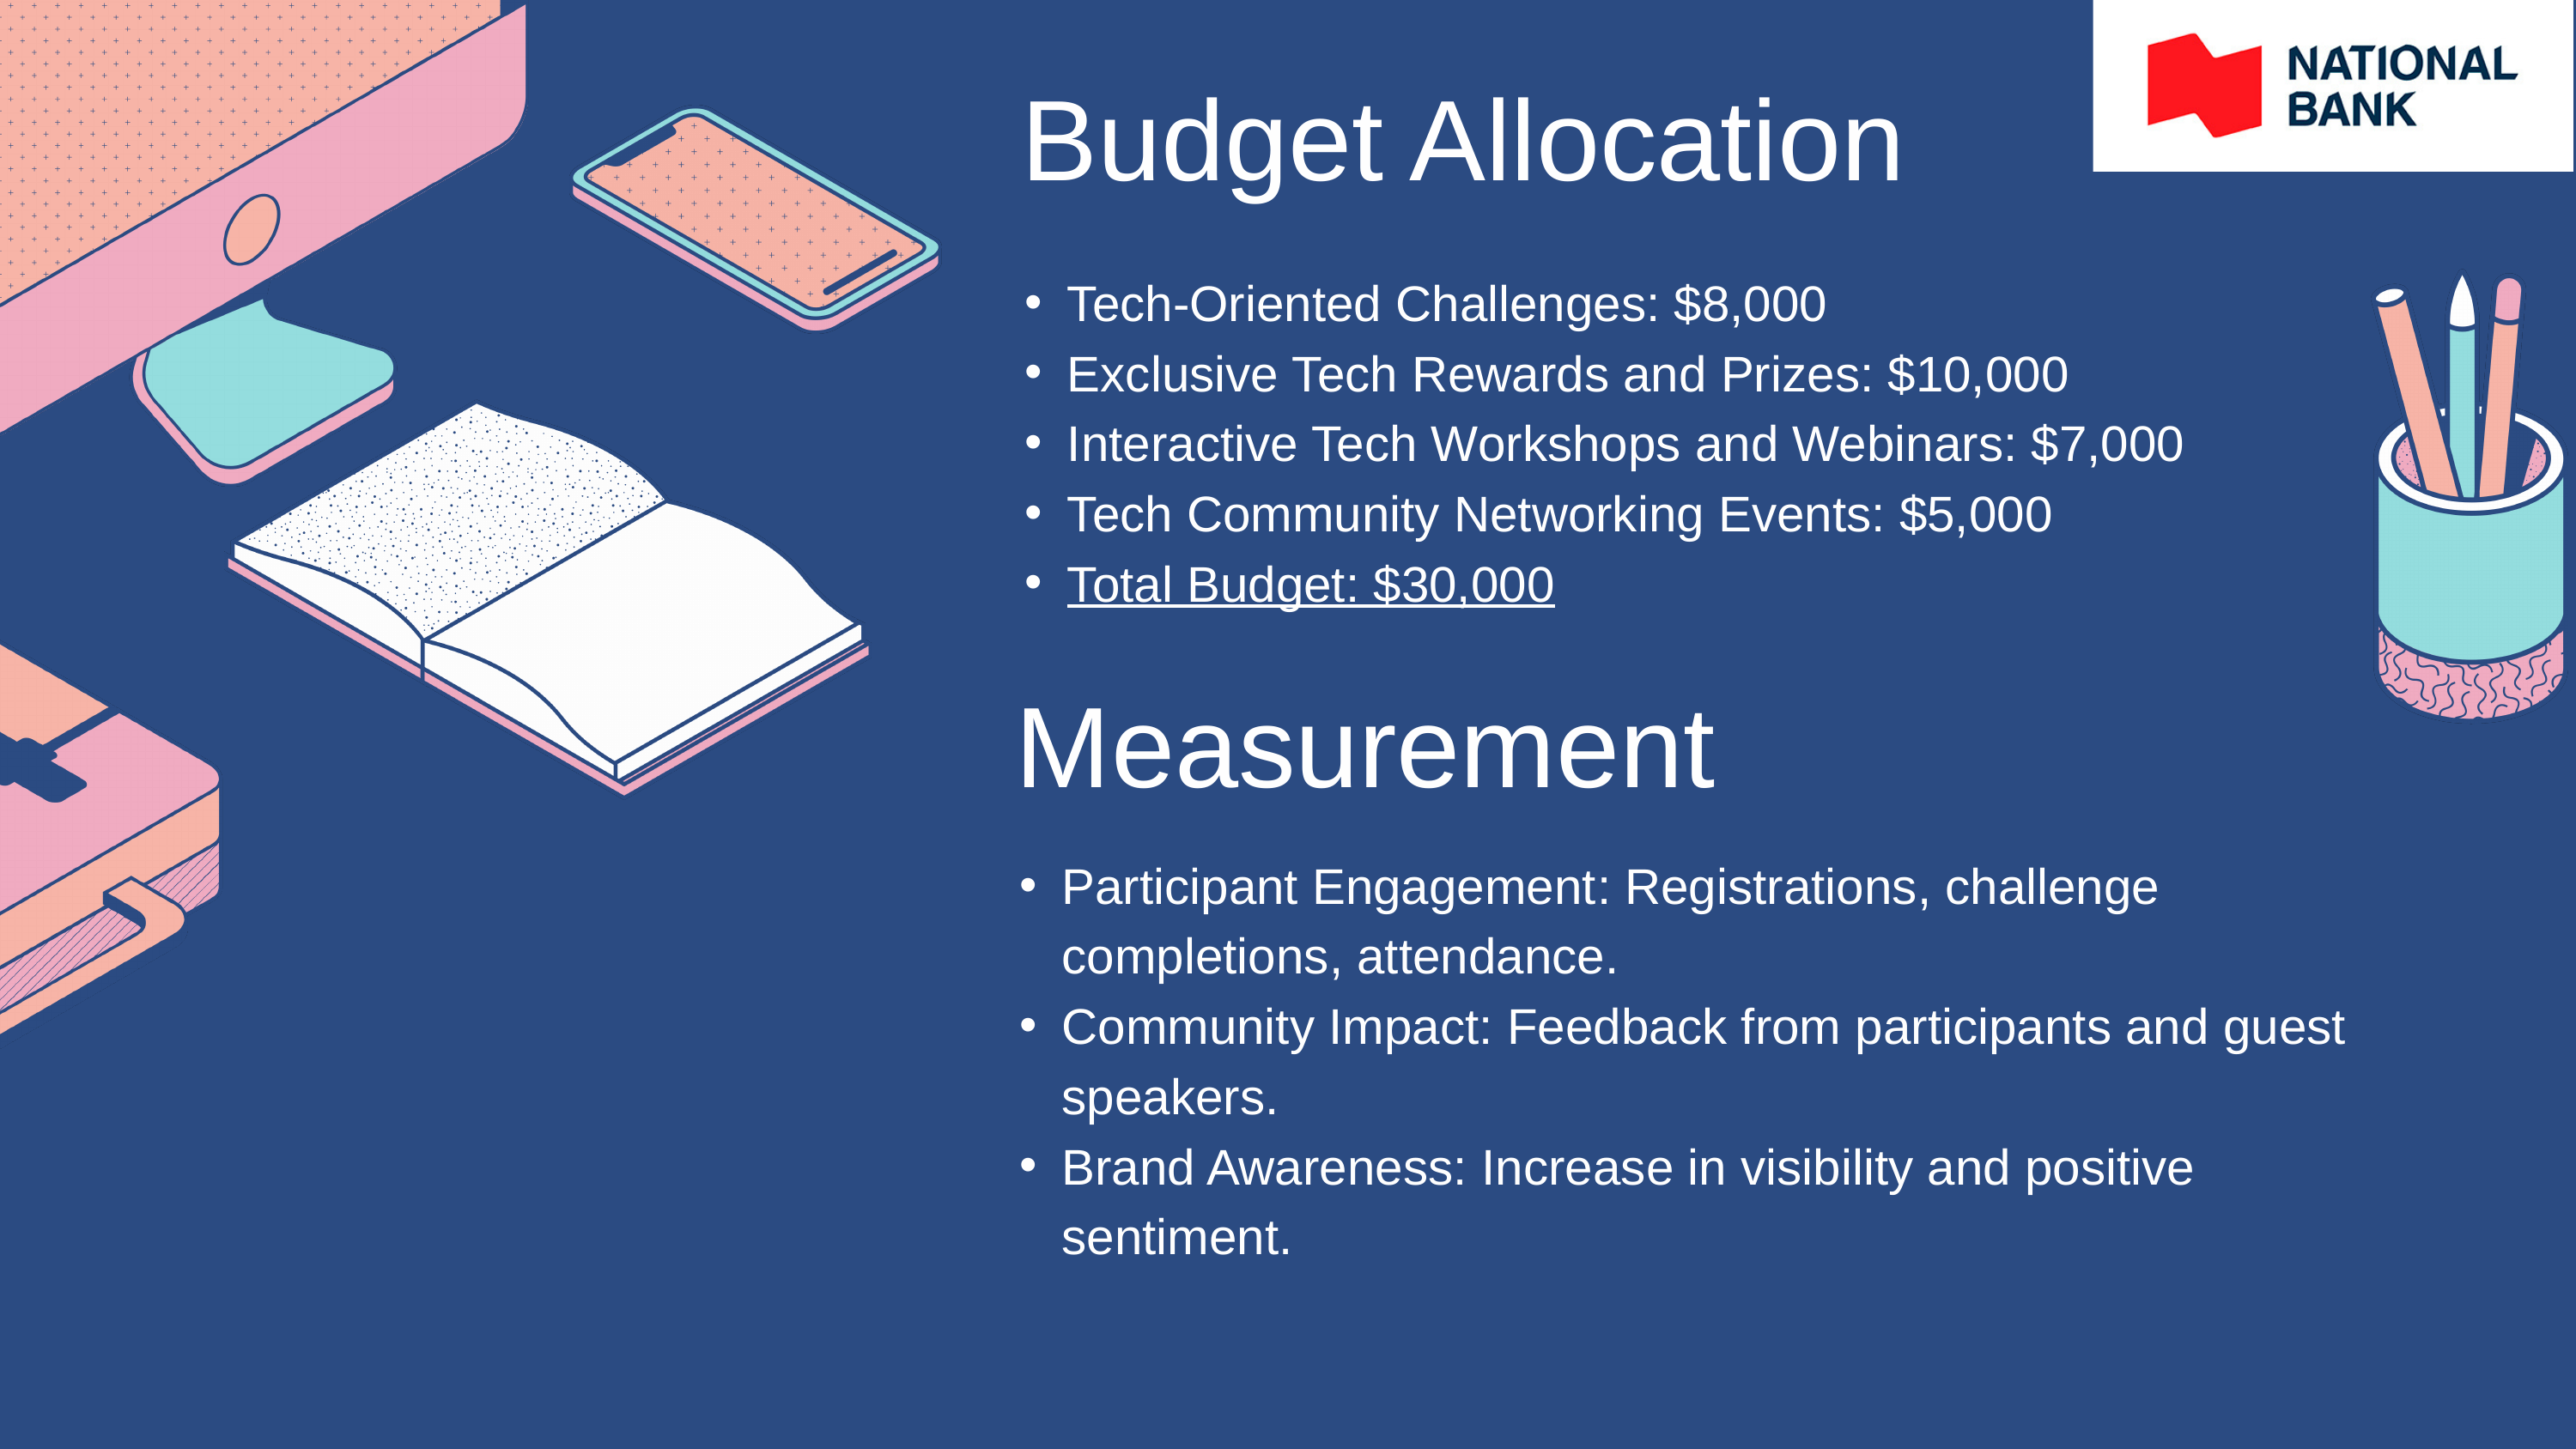

Budget Allocation

Tech-Oriented Challenges: $8,000
Exclusive Tech Rewards and Prizes: $10,000
Interactive Tech Workshops and Webinars: $7,000
Tech Community Networking Events: $5,000
Total Budget: $30,000

Measurement
Participant Engagement: Registrations, challenge completions, attendance.
Community Impact: Feedback from participants and guest speakers.
Brand Awareness: Increase in visibility and positive sentiment.